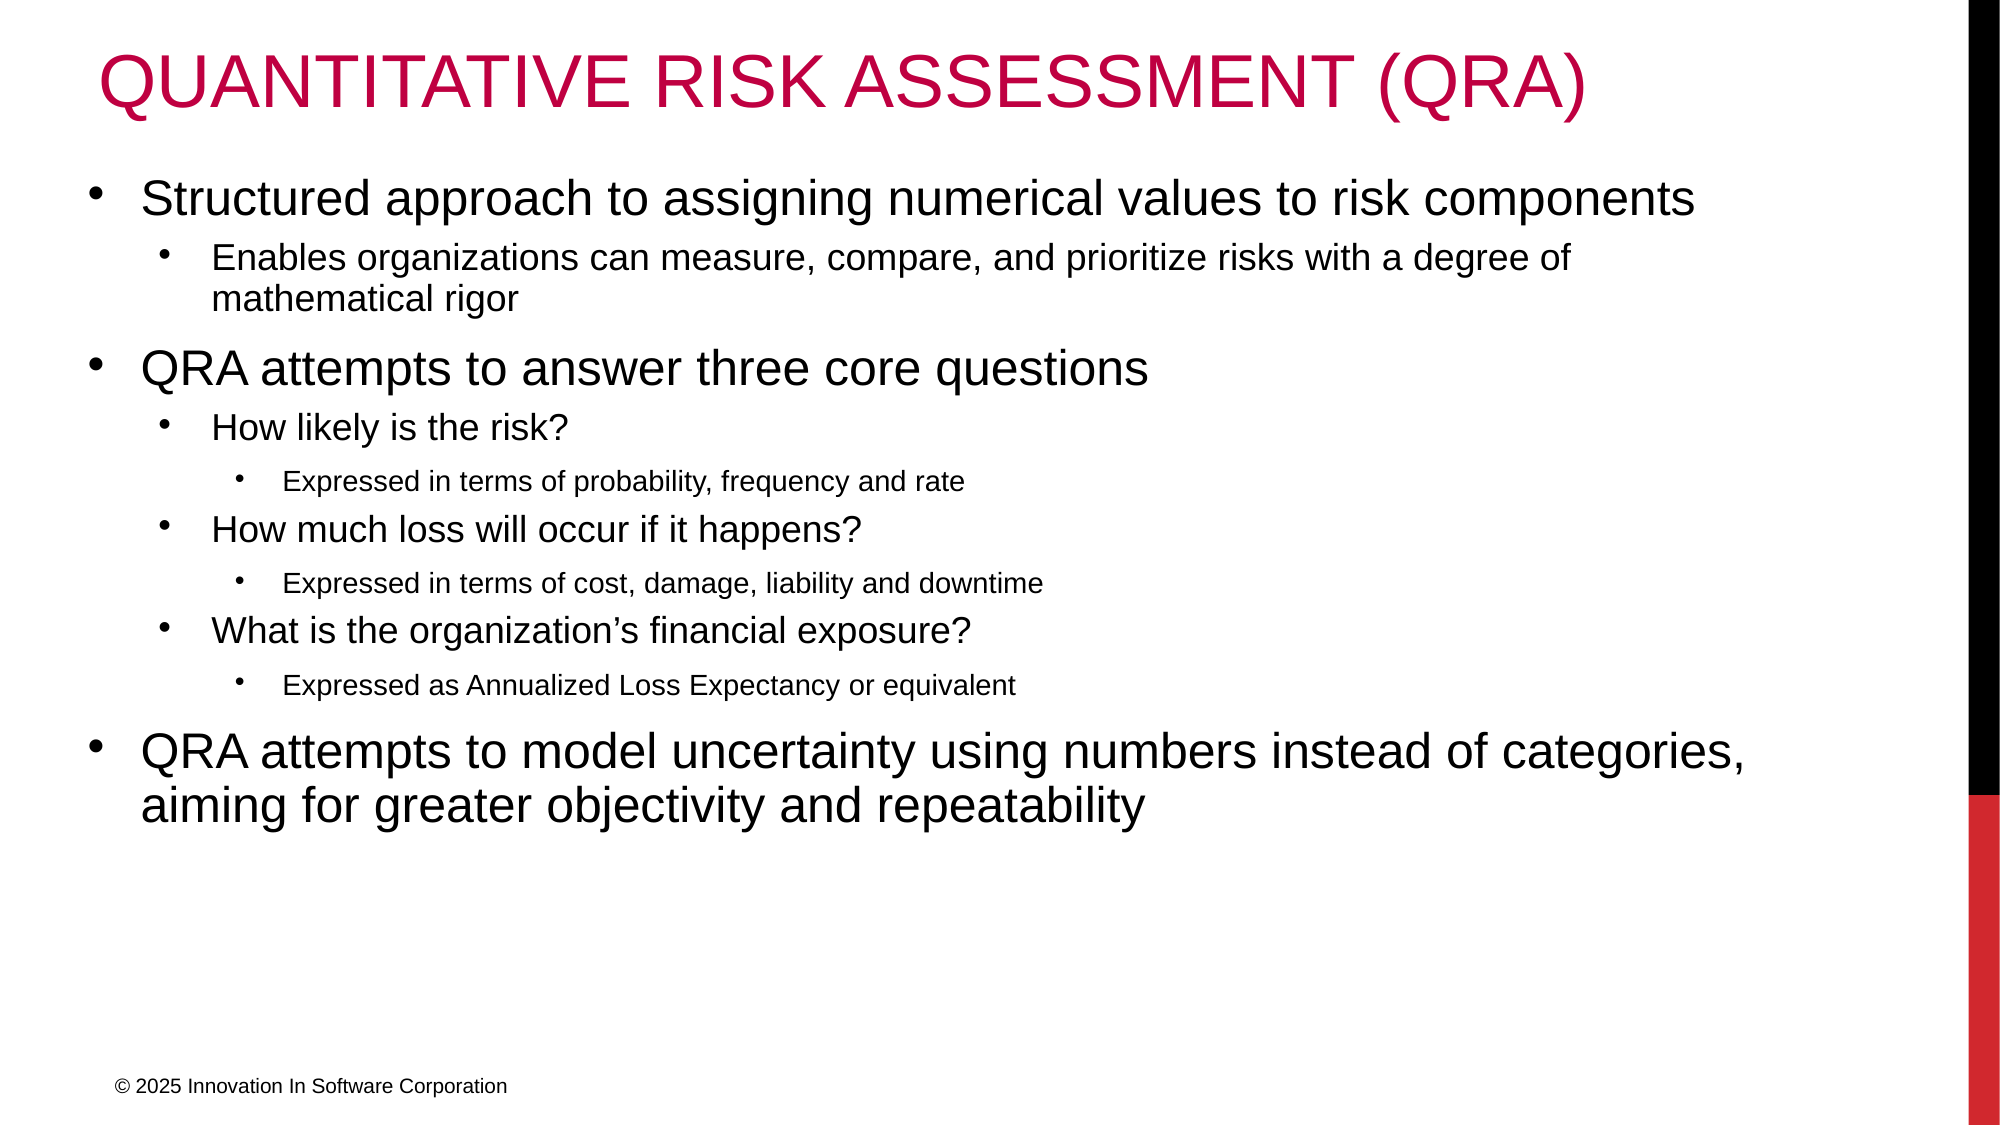

# Quantitative Risk Assessment (QRA)
Structured approach to assigning numerical values to risk components
Enables organizations can measure, compare, and prioritize risks with a degree of mathematical rigor
QRA attempts to answer three core questions
How likely is the risk?
Expressed in terms of probability, frequency and rate
How much loss will occur if it happens?
Expressed in terms of cost, damage, liability and downtime
What is the organization’s financial exposure?
Expressed as Annualized Loss Expectancy or equivalent
QRA attempts to model uncertainty using numbers instead of categories, aiming for greater objectivity and repeatability
© 2025 Innovation In Software Corporation